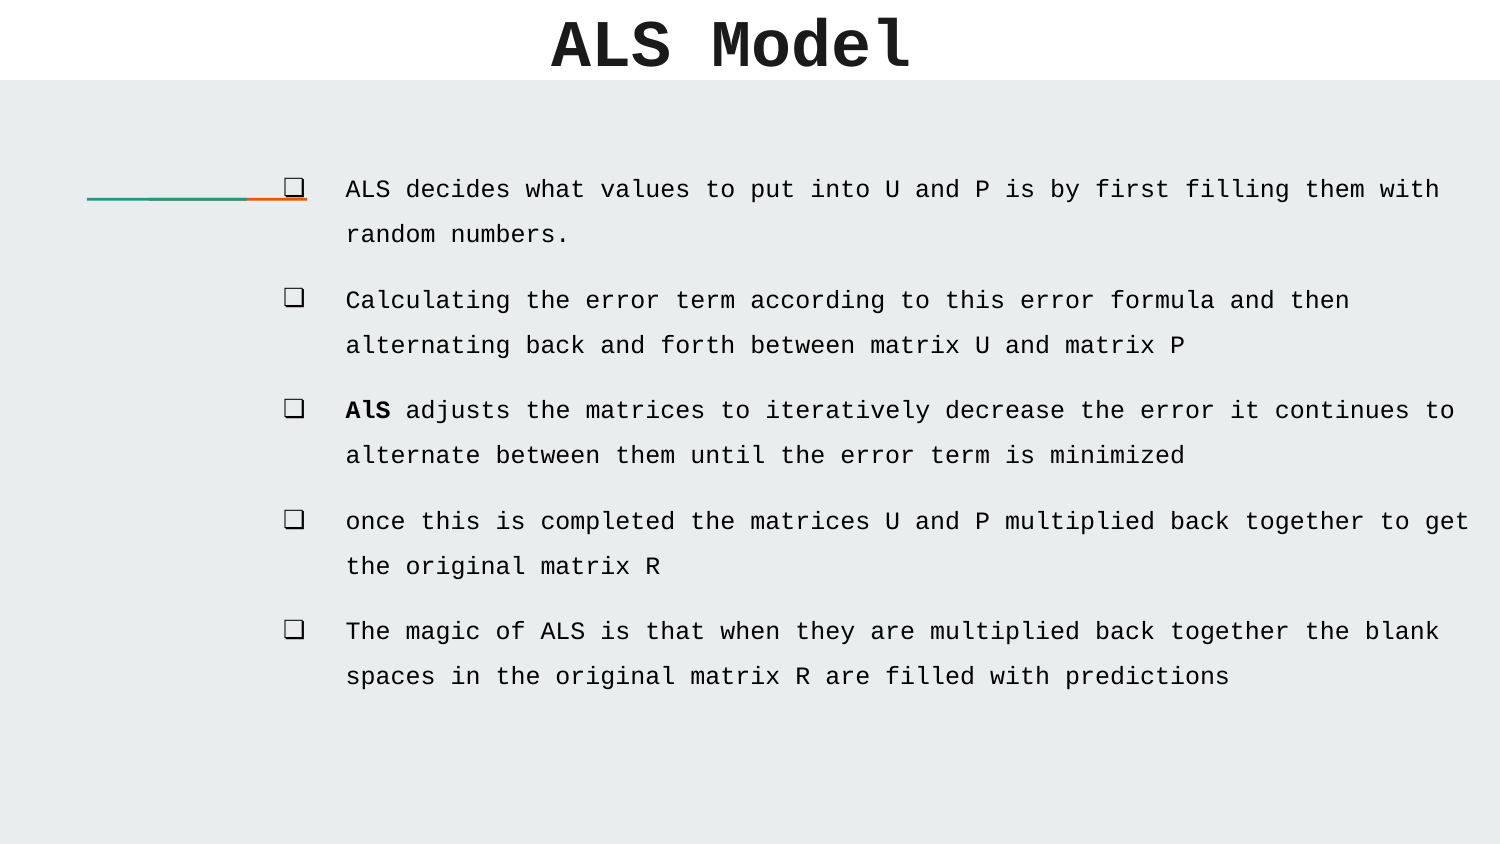

# ALS Model
ALS decides what values to put into U and P is by first filling them with random numbers.
Calculating the error term according to this error formula and then alternating back and forth between matrix U and matrix P
AlS adjusts the matrices to iteratively decrease the error it continues to alternate between them until the error term is minimized
once this is completed the matrices U and P multiplied back together to get the original matrix R
The magic of ALS is that when they are multiplied back together the blank spaces in the original matrix R are filled with predictions